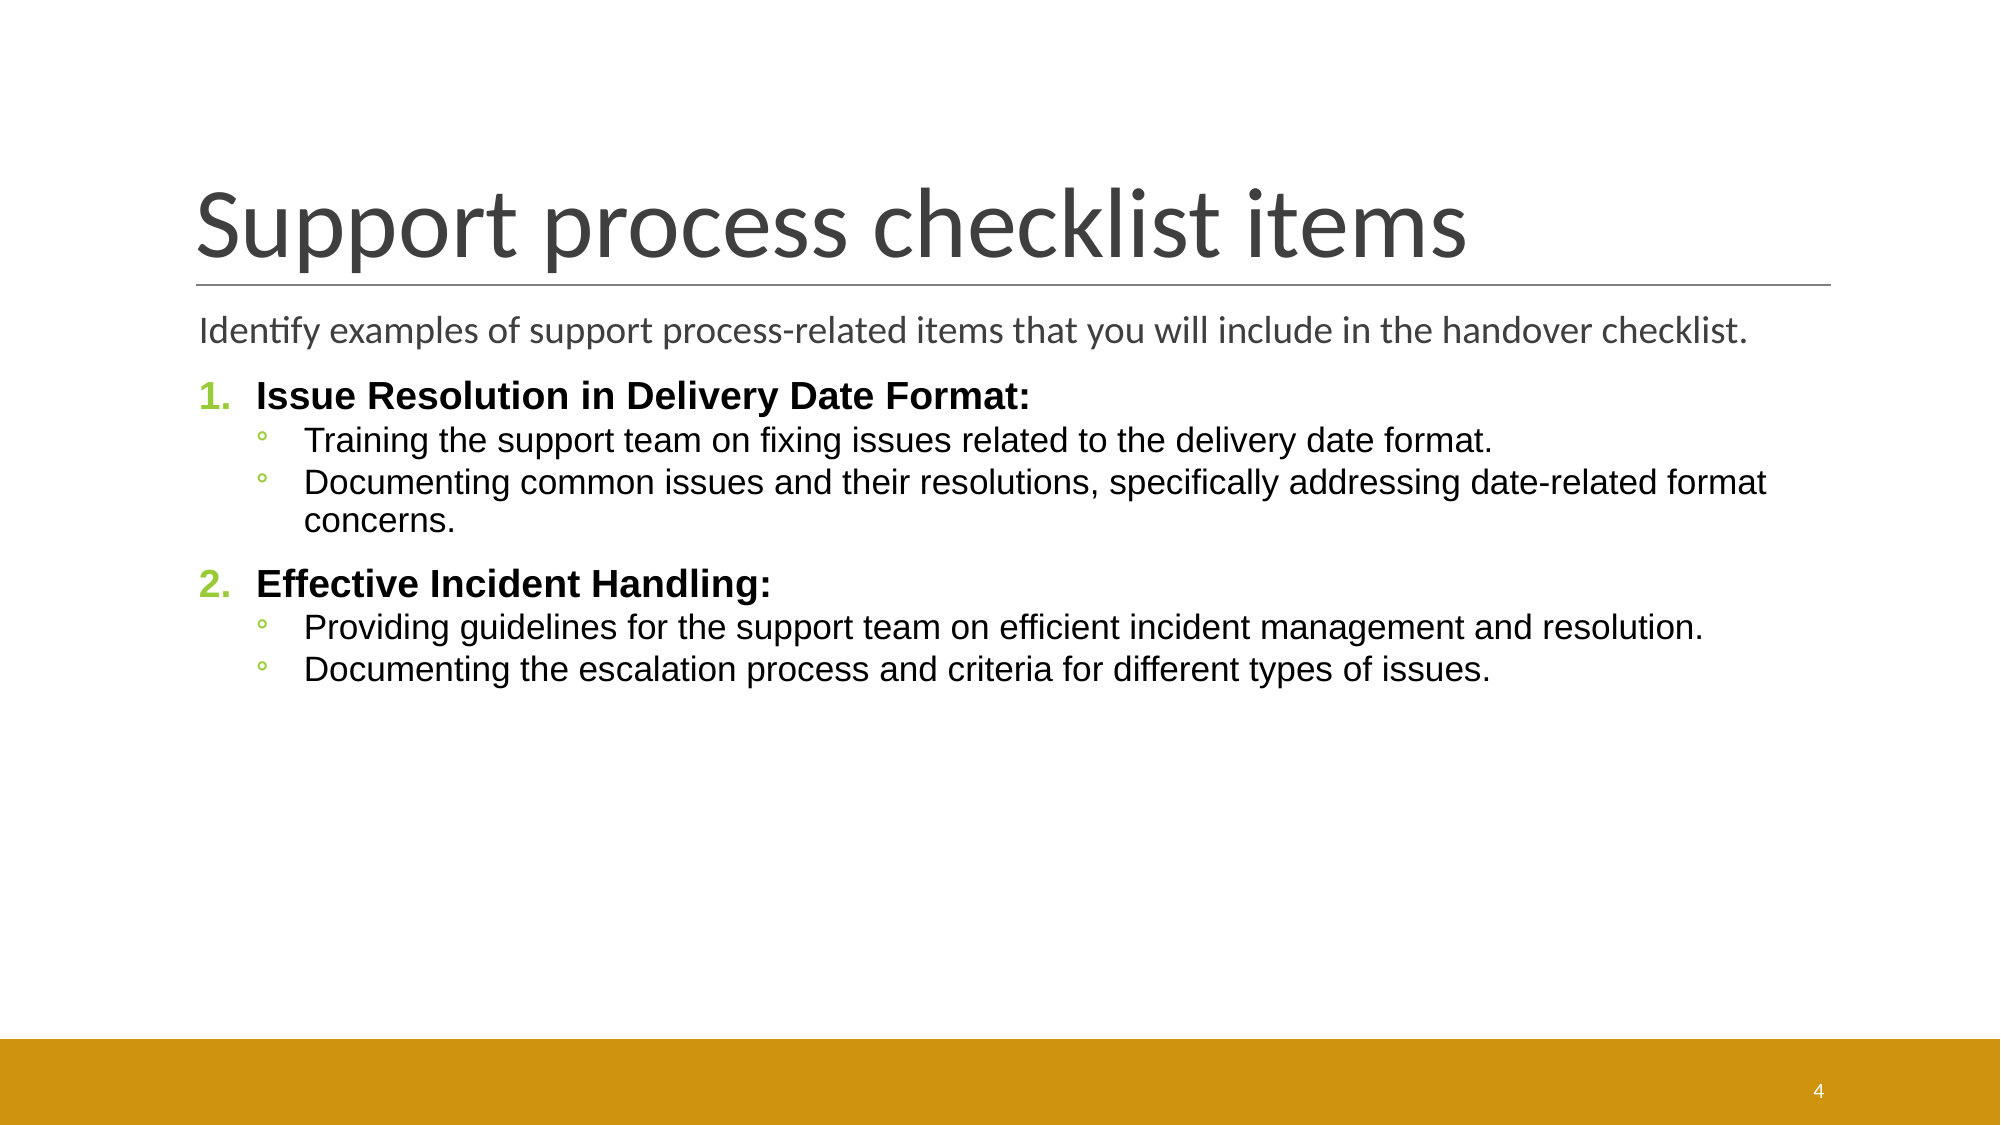

# Support process checklist items
Identify examples of support process-related items that you will include in the handover checklist.
Issue Resolution in Delivery Date Format:
Training the support team on fixing issues related to the delivery date format.
Documenting common issues and their resolutions, specifically addressing date-related format concerns.
Effective Incident Handling:
Providing guidelines for the support team on efficient incident management and resolution.
Documenting the escalation process and criteria for different types of issues.

4